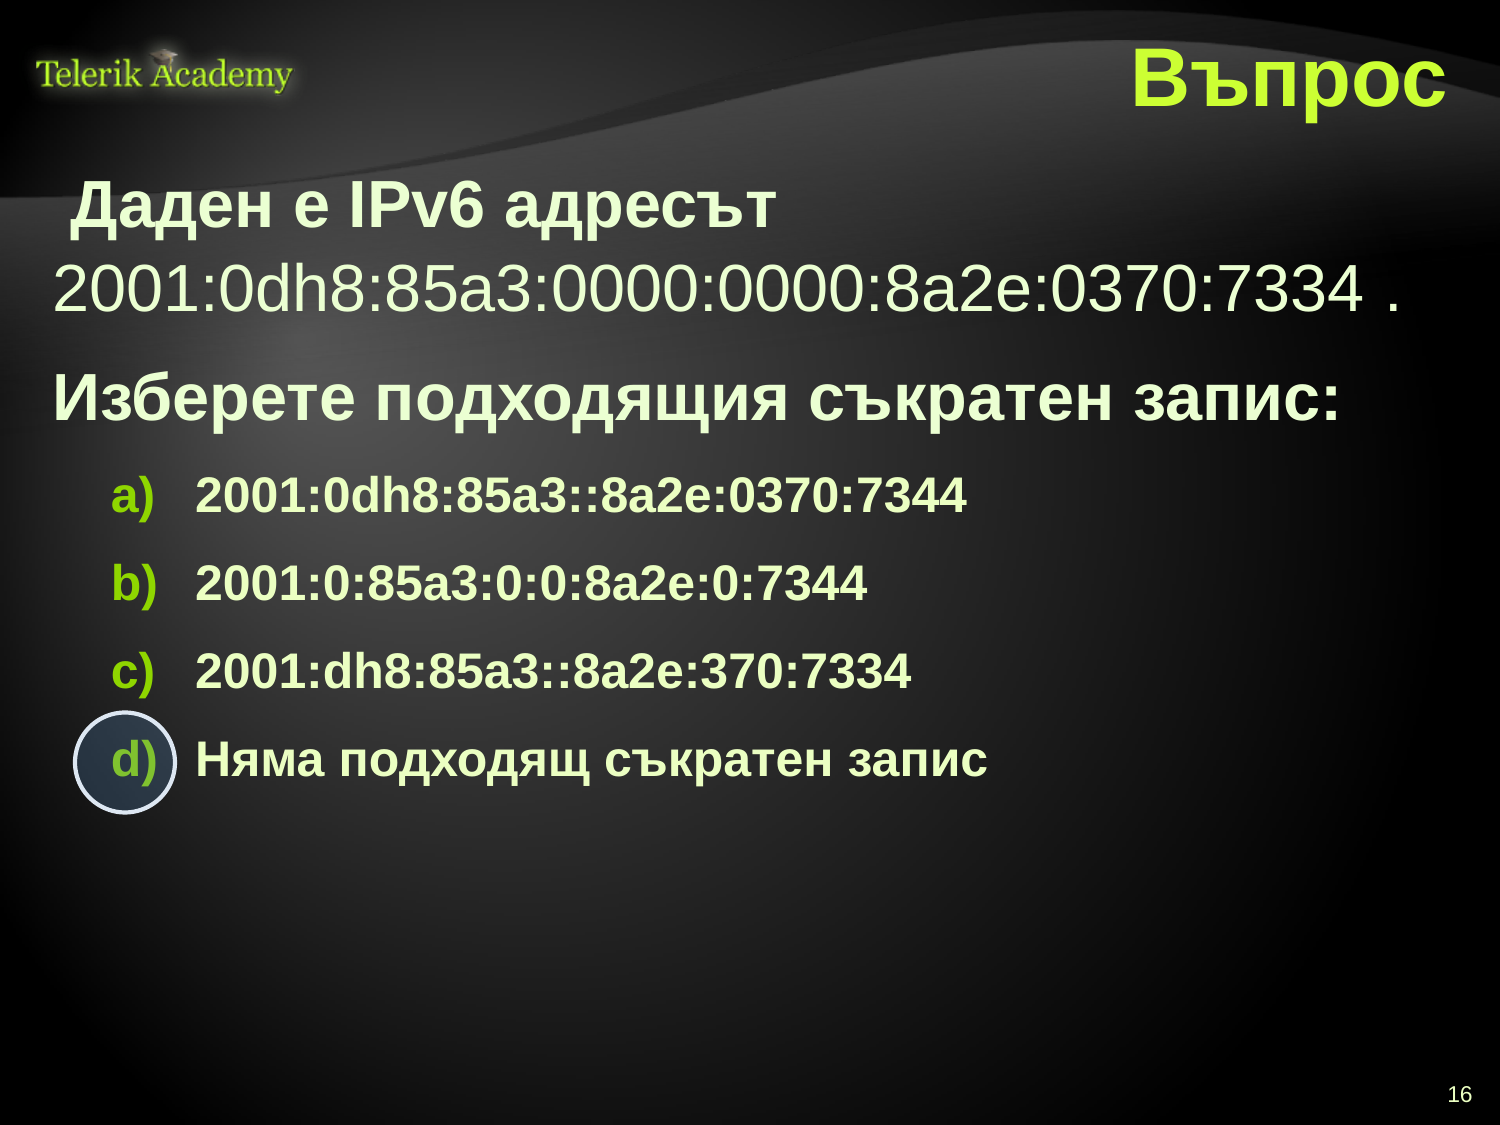

# Въпрос
 Даден е IPv6 адресът  2001:0dh8:85a3:0000:0000:8a2e:0370:7334 .
Изберете подходящия съкратен запис:
2001:0dh8:85a3::8a2e:0370:7344
2001:0:85a3:0:0:8a2e:0:7344
2001:dh8:85a3::8a2e:370:7334
Няма подходящ съкратен запис

16